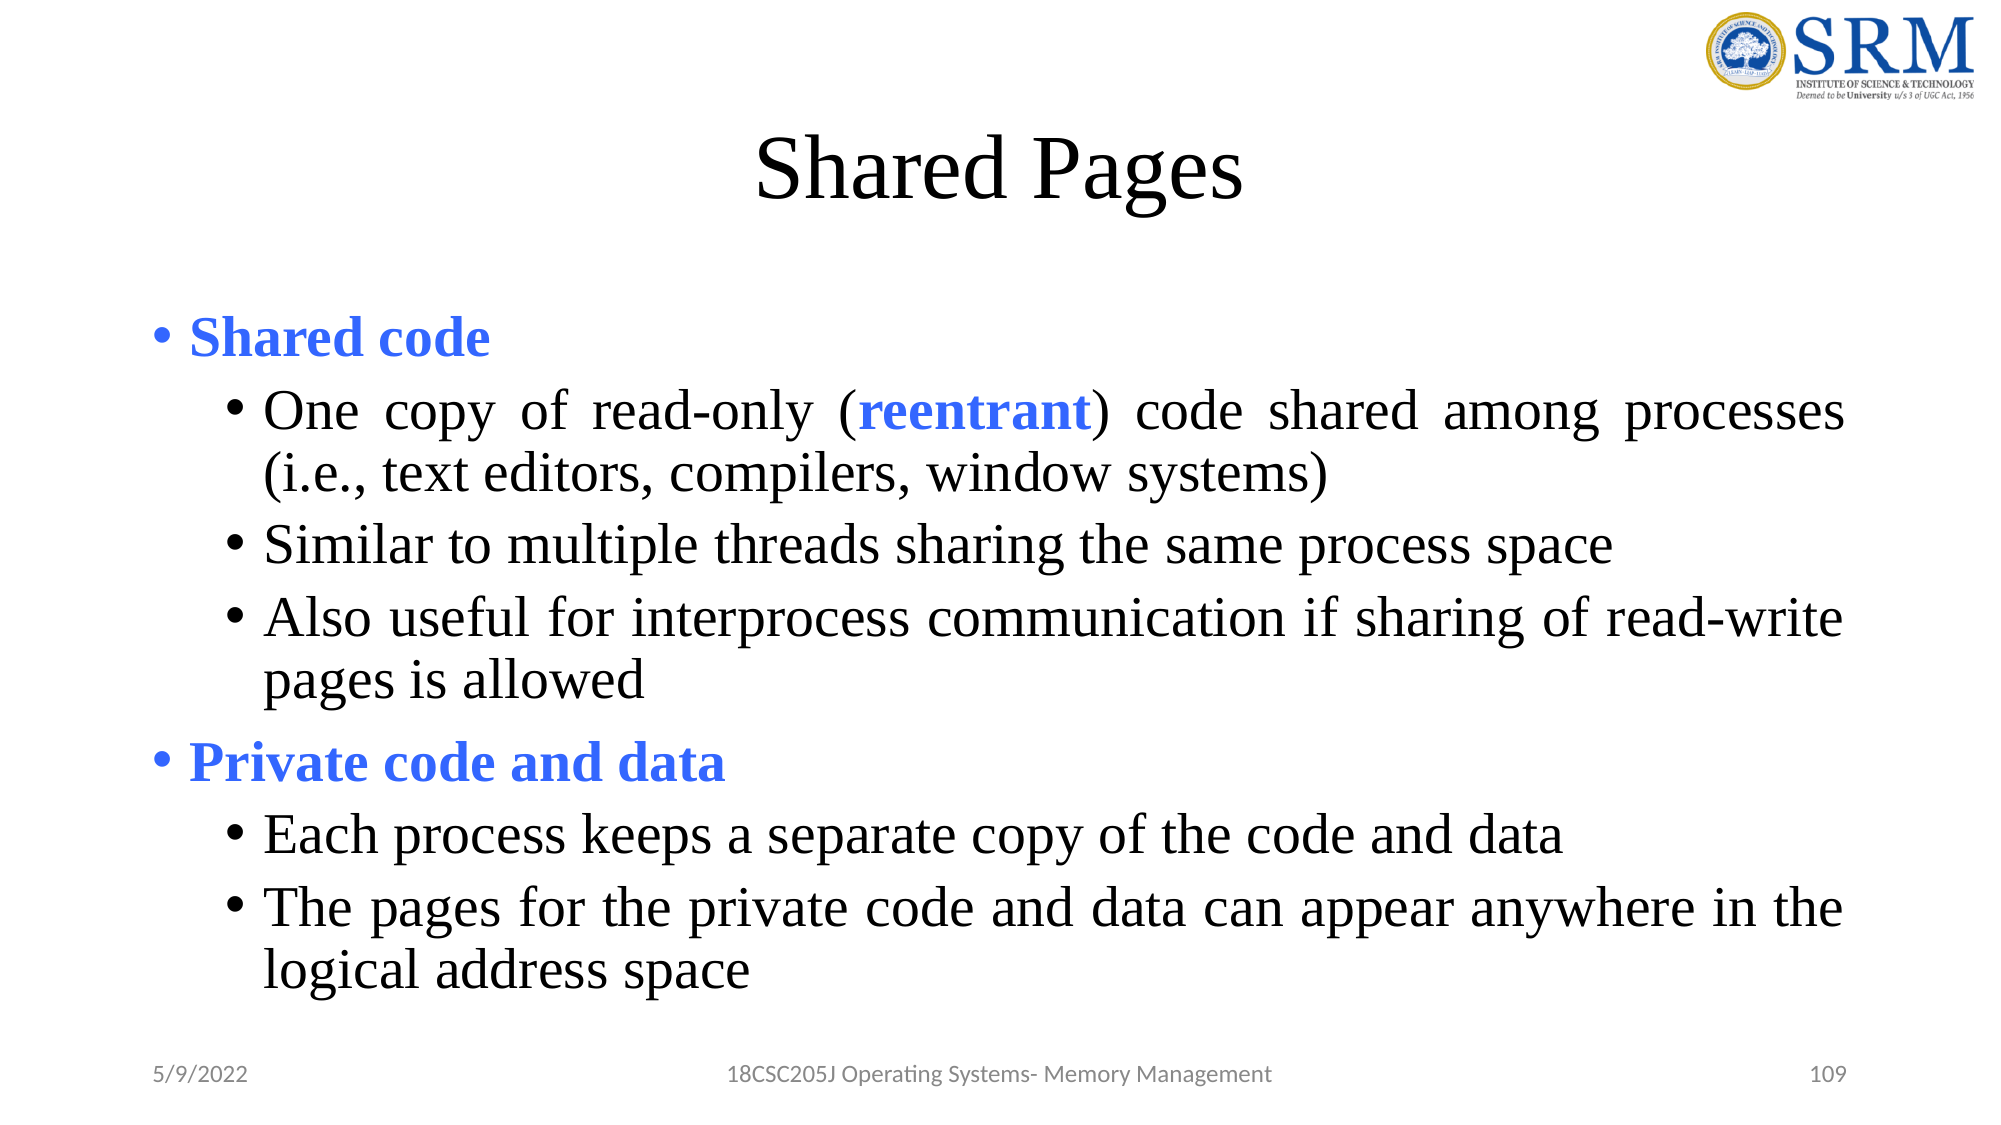

# Shared Pages
Shared code
One copy of read-only (reentrant) code shared among processes (i.e., text editors, compilers, window systems)
Similar to multiple threads sharing the same process space
Also useful for interprocess communication if sharing of read-write pages is allowed
Private code and data
Each process keeps a separate copy of the code and data
The pages for the private code and data can appear anywhere in the logical address space

5/9/2022
18CSC205J Operating Systems- Memory Management
109